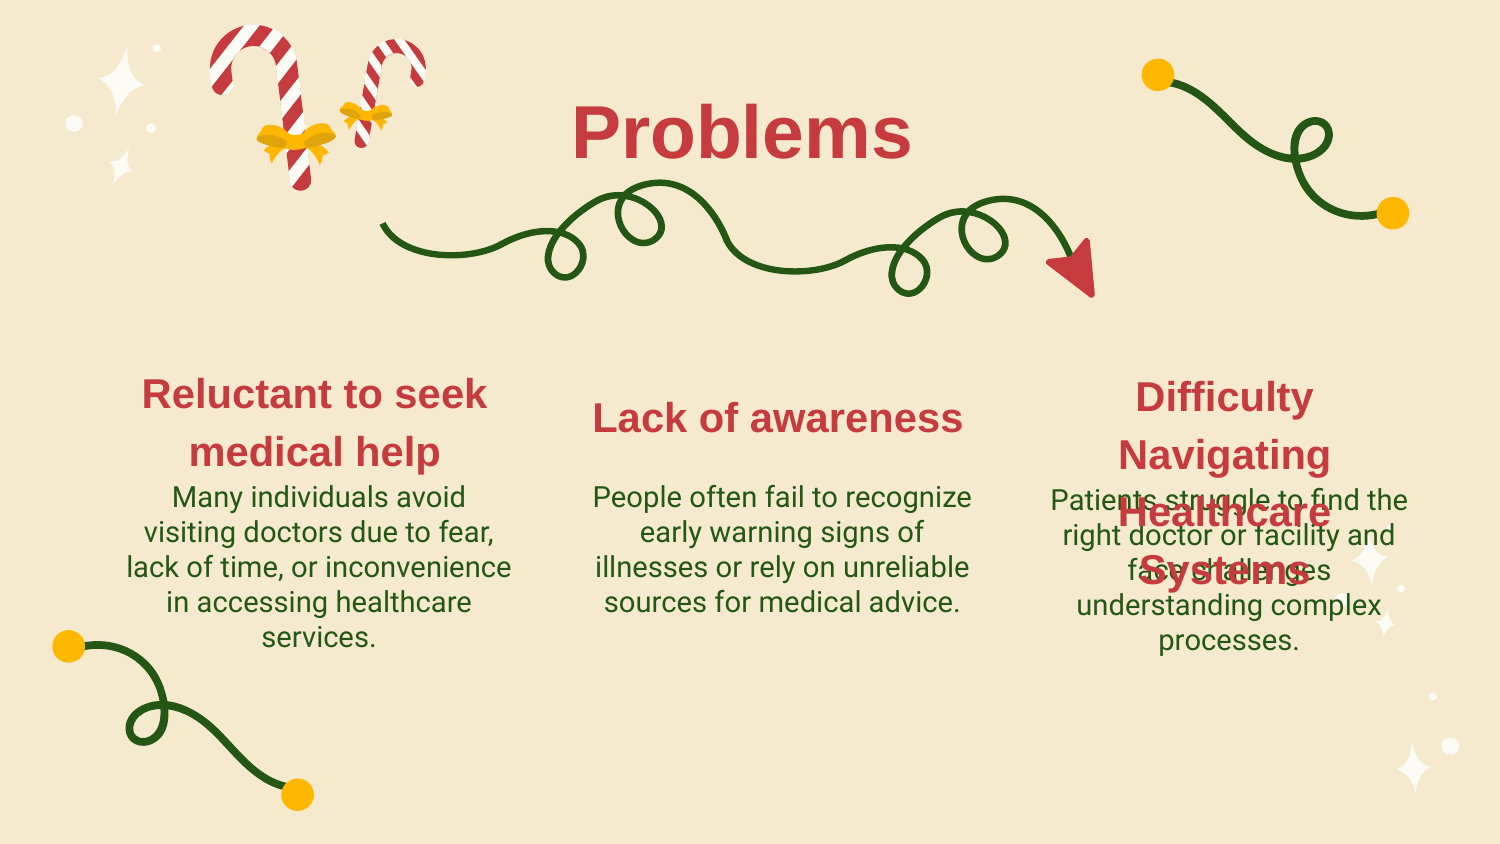

# Problems

Reluctant to seek medical help
Difficulty Navigating Healthcare Systems
Lack of awareness
Many individuals avoid visiting doctors due to fear, lack of time, or inconvenience in accessing healthcare services.
People often fail to recognize early warning signs of illnesses or rely on unreliable sources for medical advice.
Patients struggle to find the right doctor or facility and face challenges understanding complex processes.